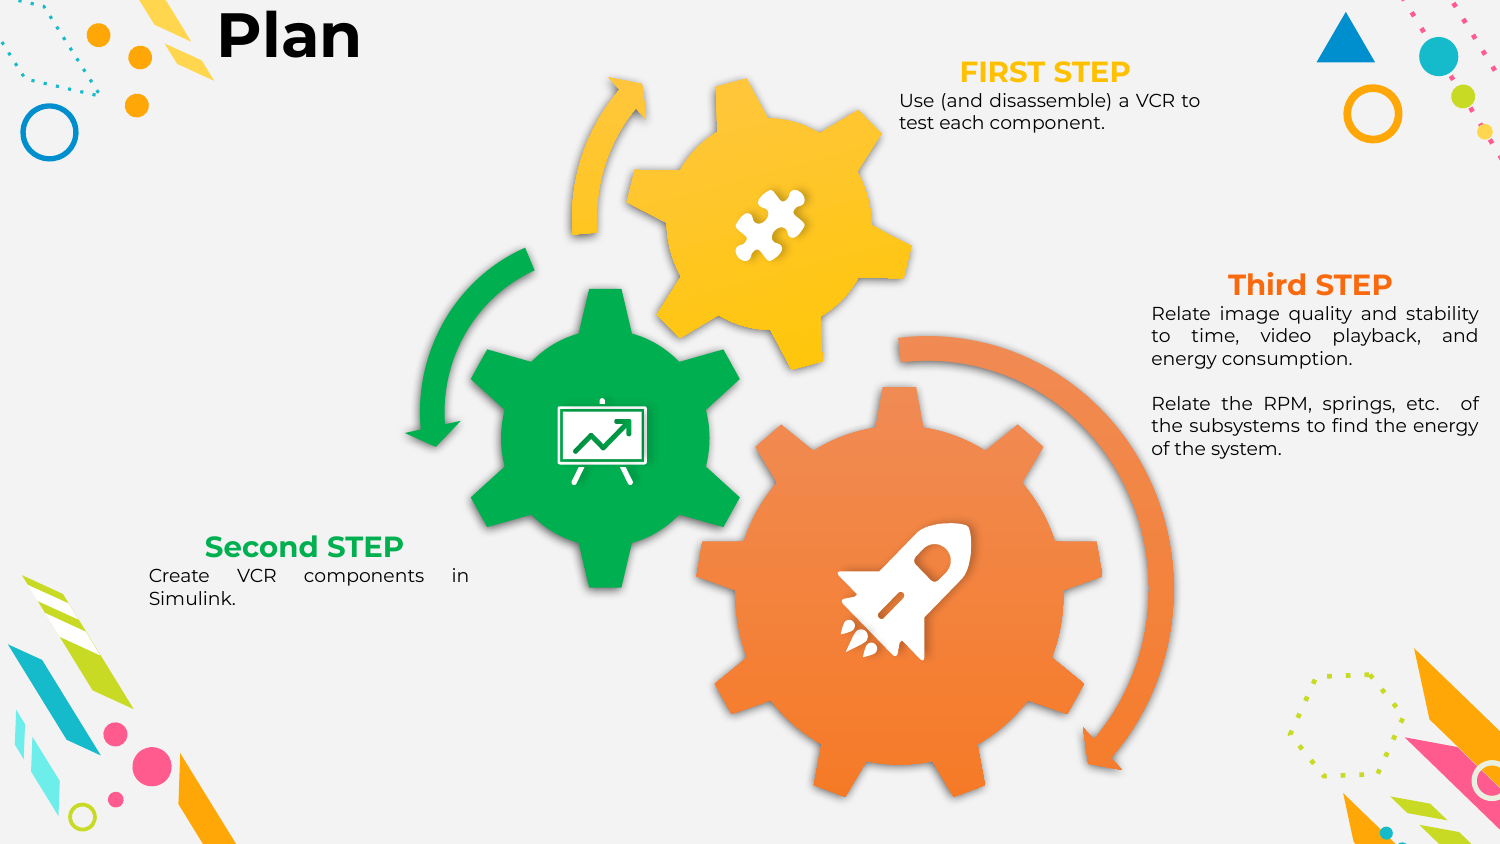

Plan

FIRST STEP
Use (and disassemble) a VCR to test each component.

Third STEP
Relate image quality and stability to time, video playback, and energy consumption.

Relate the RPM, springs, etc.  of the subsystems to find the energy of the system.

Second STEP
Create VCR components in Simulink.